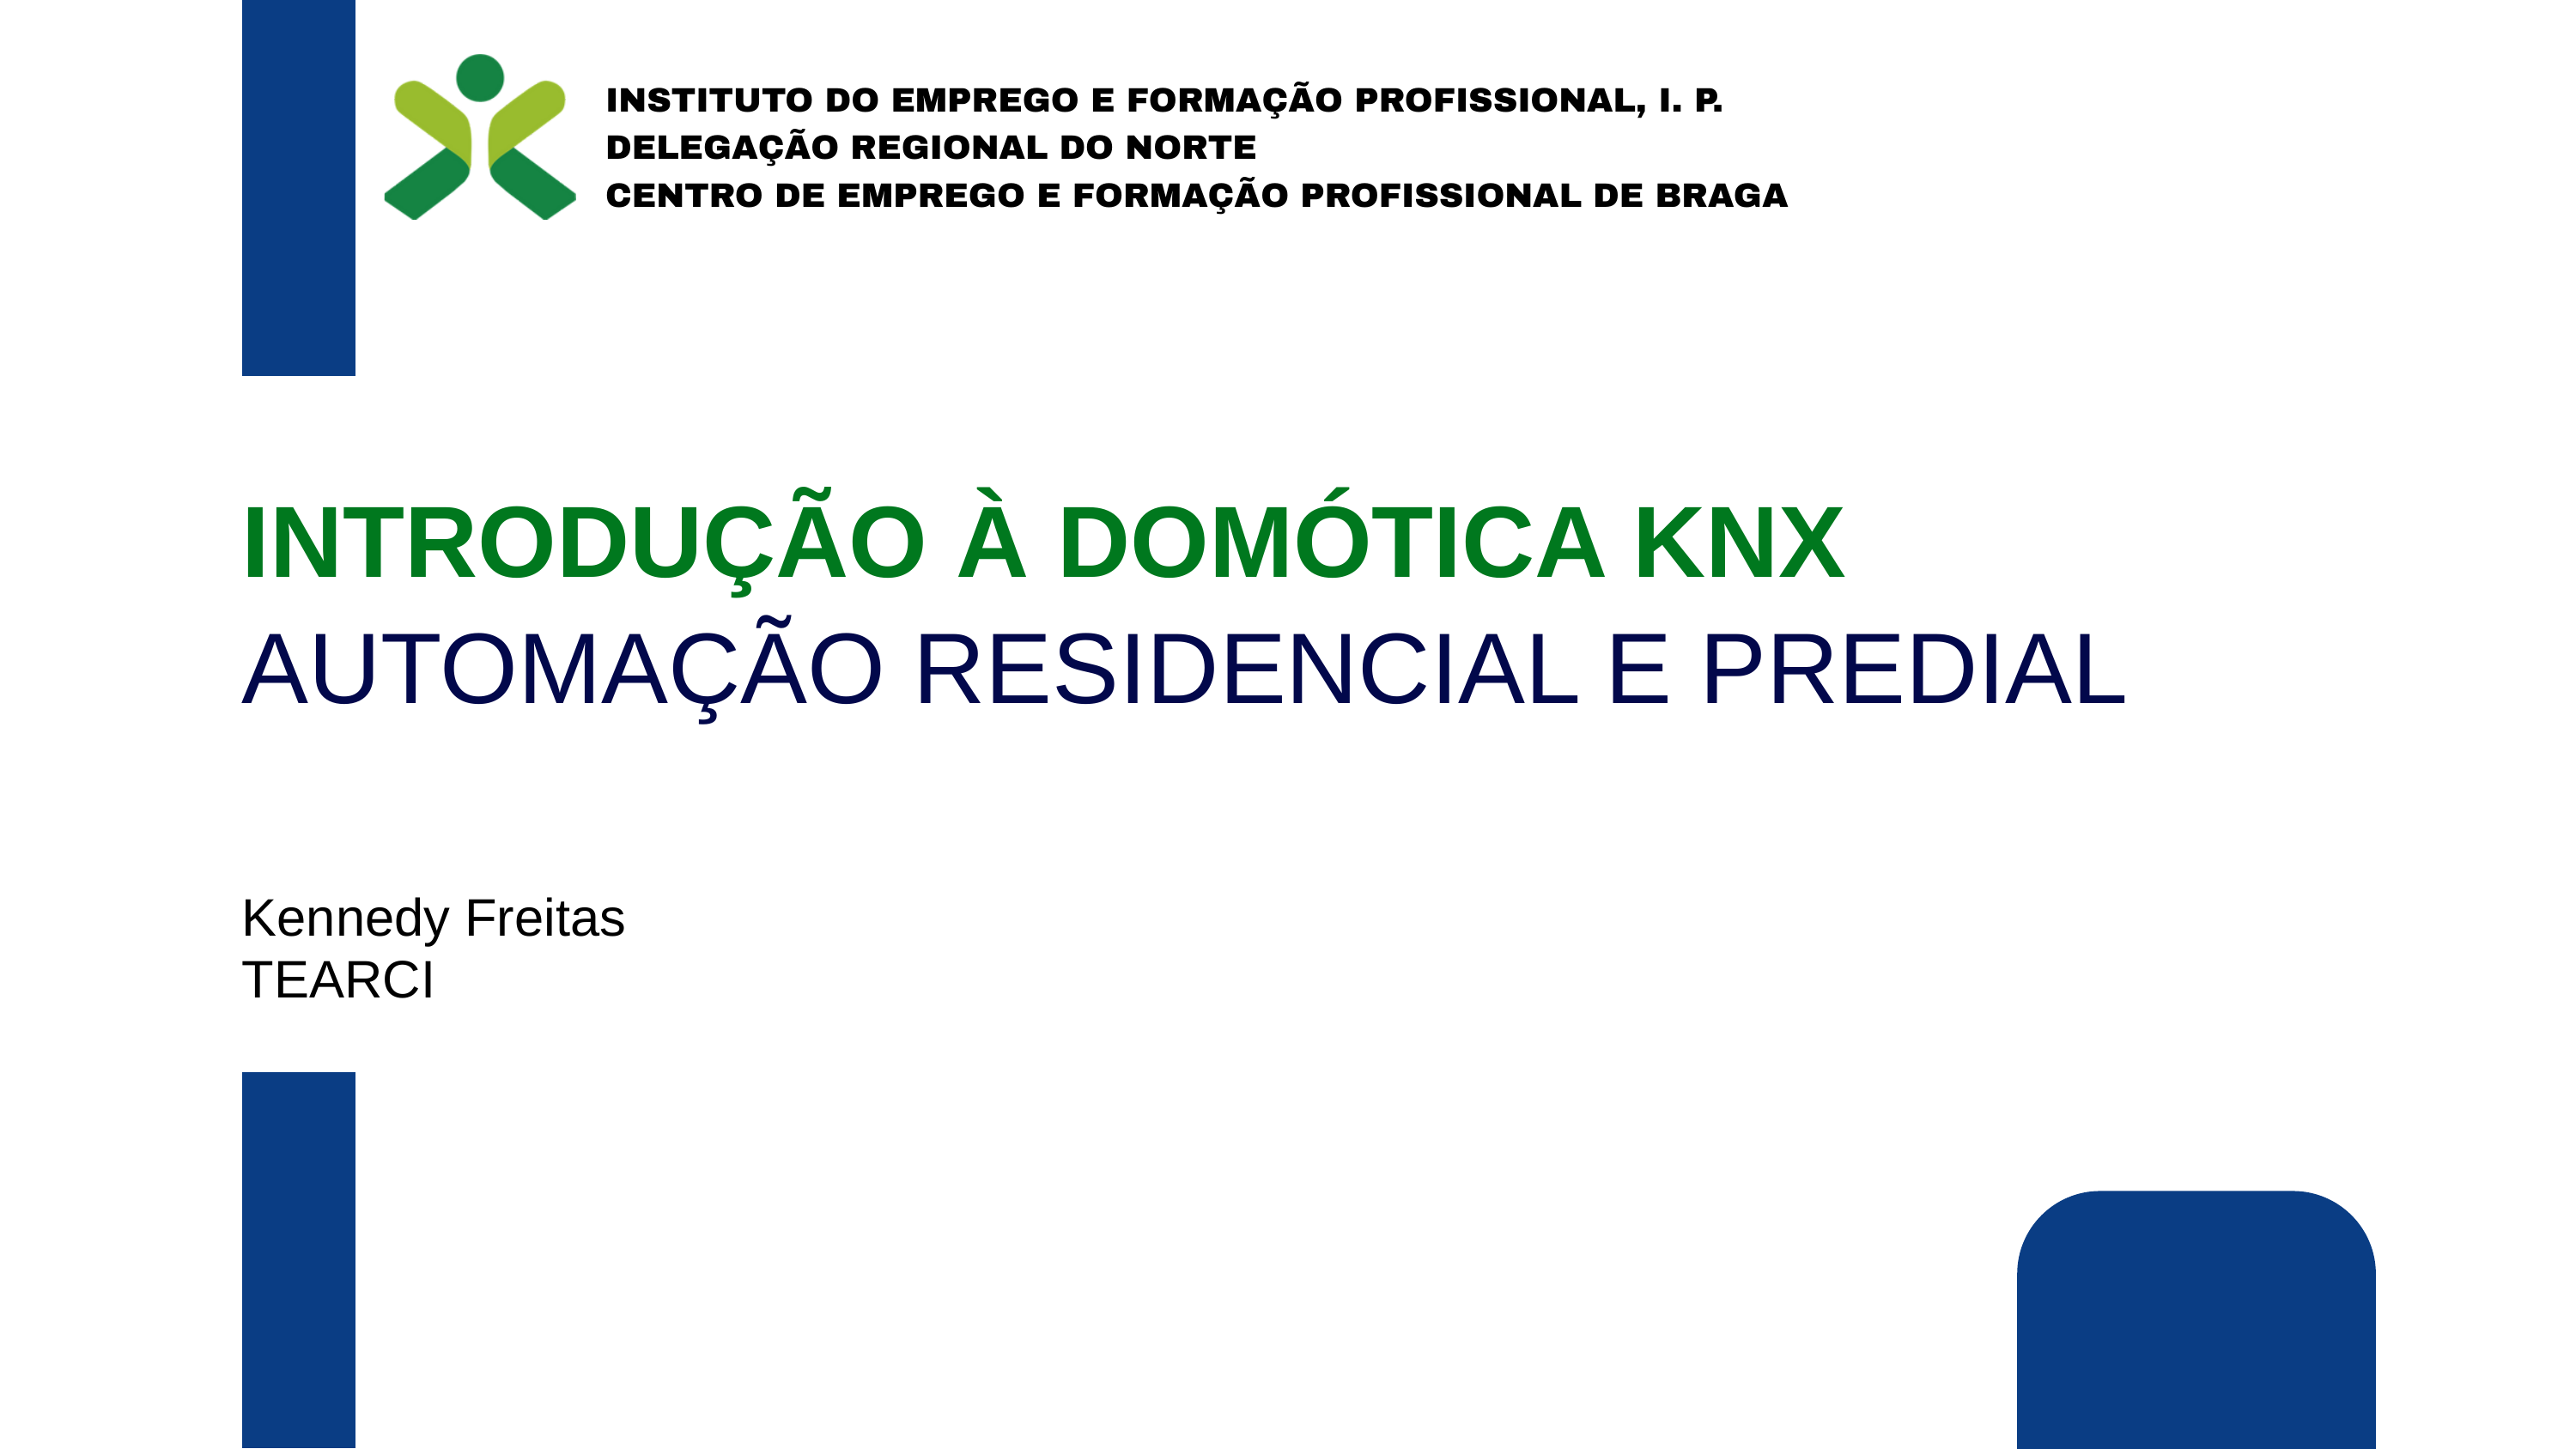

INSTITUTO DO EMPREGO E FORMAÇÃO PROFISSIONAL, I. P.
DELEGAÇÃO REGIONAL DO NORTE
CENTRO DE EMPREGO E FORMAÇÃO PROFISSIONAL DE BRAGA
INTRODUÇÃO À DOMÓTICA KNX
AUTOMAÇÃO RESIDENCIAL E PREDIAL
Kennedy Freitas
TEARCI